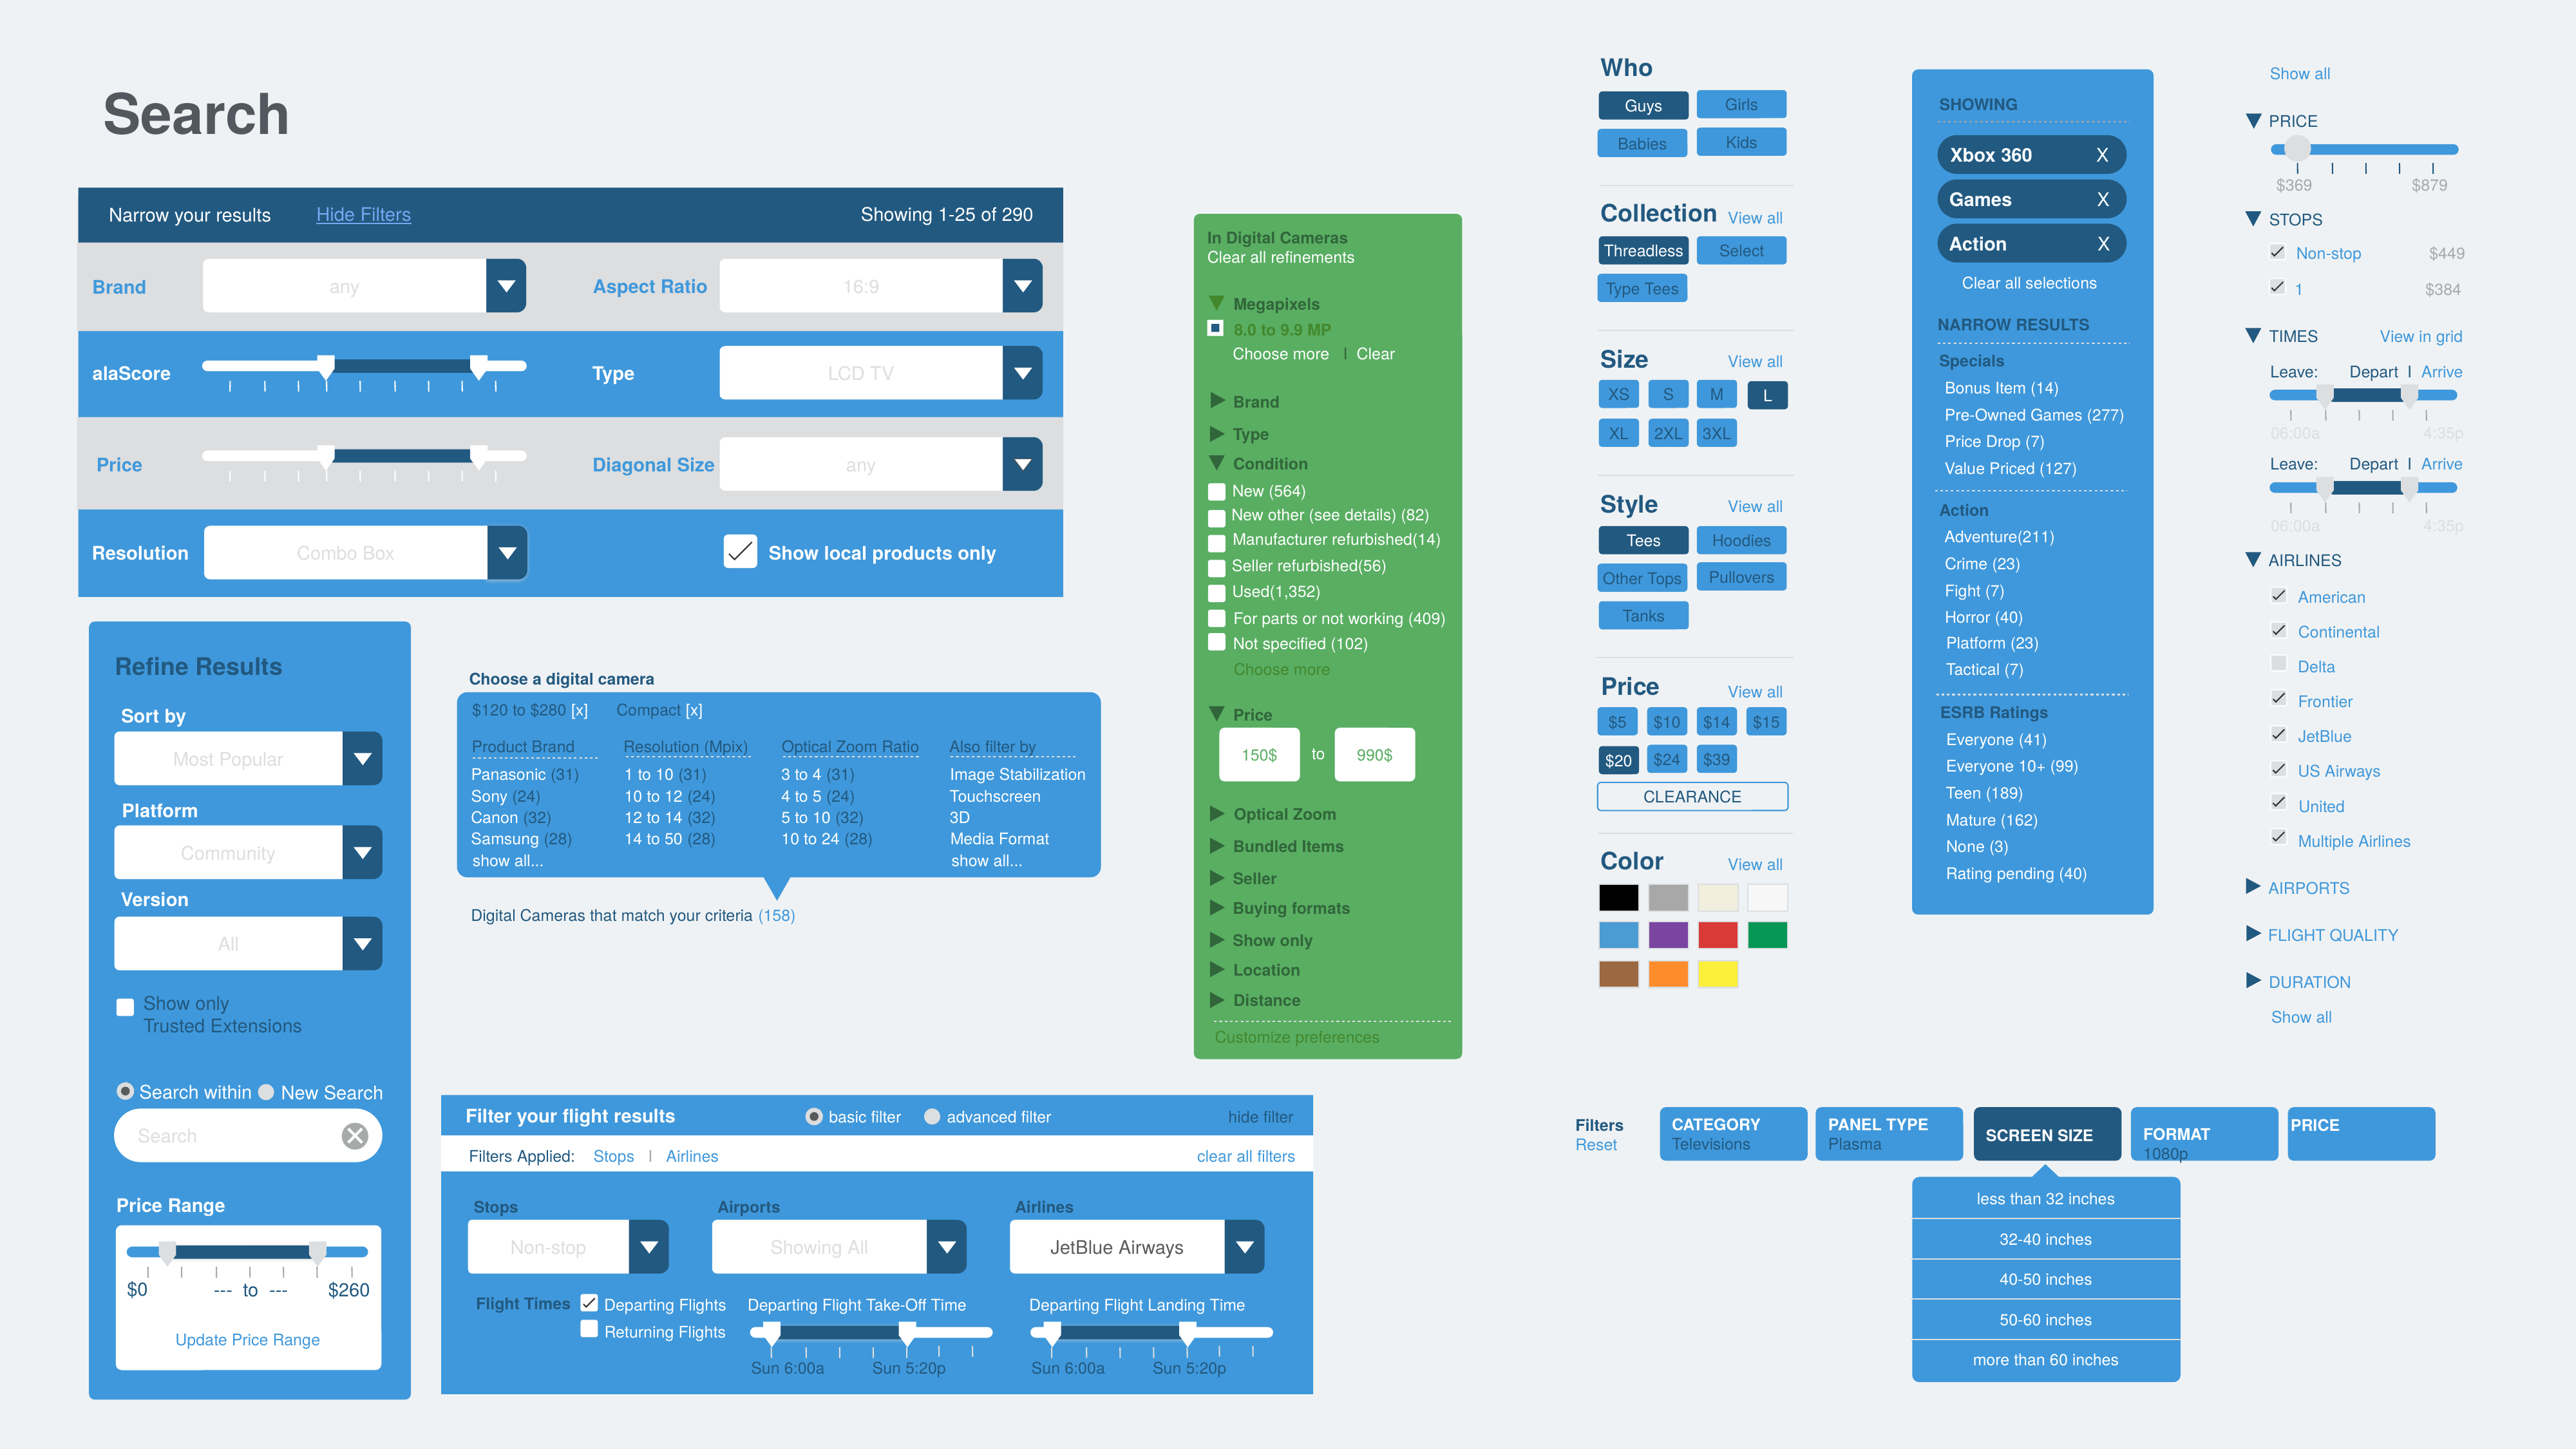

Who
Girls
Guys
Kids
Babies

Collection
View all
Threadless
Select
Type Tees

Size
View all
XS
S
M
L
XL
2XL
3XL

Style
View all
Tees
Hoodies
Pullovers
Other Tops
Tanks

Price
View all
$5
$10
$14
$15
$24
$39
$20
CLEARANCE

Color
View all

Show all
PRICE

$369
$879
STOPS

Non-stop               $449

1                           $384

TIMES
View in grid

Leave:       Depart  I  Arrive

06:00a                       4:35p
Leave:       Depart  I  Arrive

06:00a                       4:35p
AIRLINES

American

Continental

Delta

Frontier

JetBlue

US Airways

United

Multiple Airlines

AIRPORTS

FLIGHT QUALITY

DURATION

Show all

SHOWING

Xbox 360            X

Games                X

Action                 X
Clear all selections
NARROW RESULTS

Specials
Bonus Item (14)
Pre-Owned Games (277)
Price Drop (7)
Value Priced (127)

Action
Adventure(211)
Crime (23)
Fight (7)
Horror (40)
Platform (23)
Tactical (7)

ESRB Ratings
Everyone (41)
Everyone 10+ (99)
Teen (189)
Mature (162)
None (3)
Rating pending (40)
Search

Hide Filters
Showing 1-25 of 290
Narrow your results

Aspect Ratio
Brand
any
16:9

alaScore
Type
LCD TV

Price
Diagonal Size
any

Resolution
Show local products only
Combo Box

In Digital Cameras
Clear all refinements
Megapixels

8.0 to 9.9 MP

Choose more   I  Clear
Brand

Type

Condition

New (564)

New other (see details) (82)

Manufacturer refurbished(14)

Seller refurbished(56)

Used(1,352)

For parts or not working (409)

Not specified (102)

Choose more
Price

150$
990$
to
Optical Zoom

Bundled Items

Seller

Buying formats

Show only

Location

Distance

Customize preferences

Refine Results
Sort by

Most Popular

Platform

Community

Version

All

Show only
Trusted Extensions

Search within
New Search

   Search
Price Range

$0
---  to  ---
$260
Update Price Range
Choose a digital camera

$120 to $280 [x]
Compact [x]
Product Brand
Resolution (Mpix)
Optical Zoom Ratio
Also filter by

Panasonic (31)
1 to 10 (31)
3 to 4 (31)
Image Stabilization
Sony (24)
10 to 12 (24)
4 to 5 (24)
Touchscreen
Canon (32)
12 to 14 (32)
5 to 10 (32)
3D
Samsung (28)
14 to 50 (28)
10 to 24 (28)
Media Format
show all...
show all...
Digital Cameras that match your criteria (158)

Filter your flight results
basic filter
advanced filter
hide filter

Filters Applied:    Stops   I   Airlines
clear all filters

Stops
Airports
Airlines

Non-stop

Showing All

JetBlue Airways

Flight Times
Departing Flights
Departing Flight Take-Off Time
Departing Flight Landing Time

Returning Flights

Sun 6:00a
Sun 5:20p

Sun 6:00a
Sun 5:20p

CATEGORY
Televisions
PANEL TYPE
Plasma
FORMAT
1080p
PRICE
SCREEN SIZE
Filters
Reset

less than 32 inches

32-40 inches

40-50 inches

50-60 inches

more than 60 inches